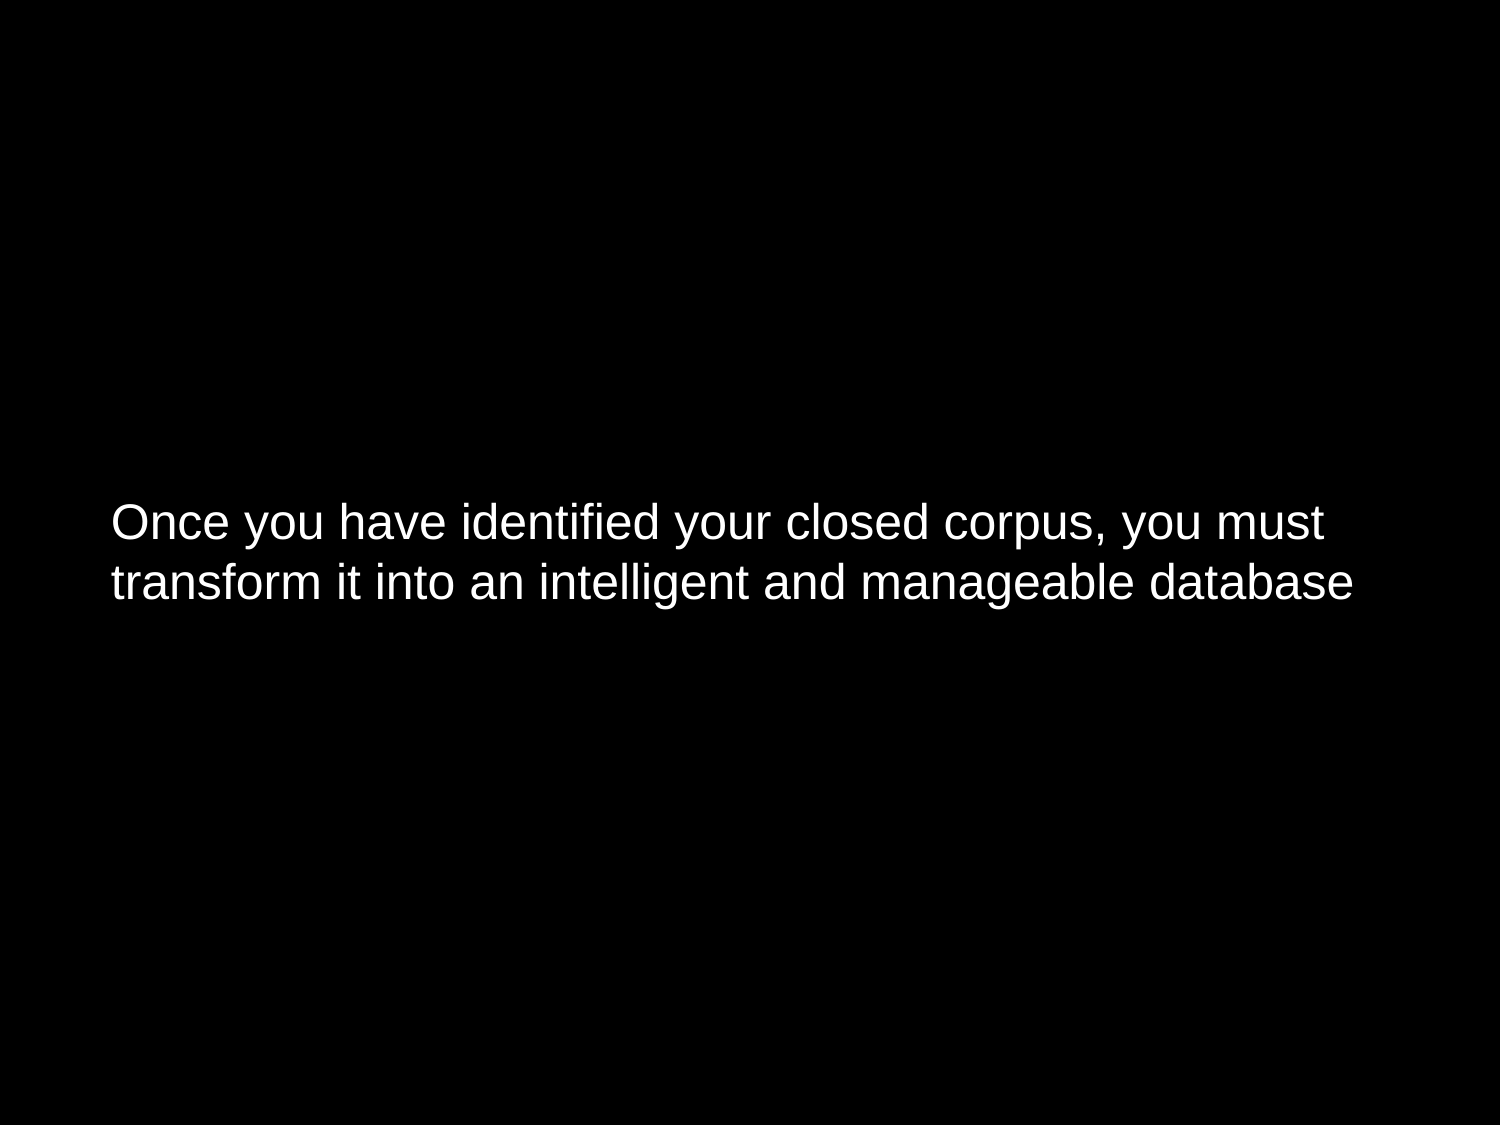

Once you have identified your closed corpus, you must transform it into an intelligent and manageable database